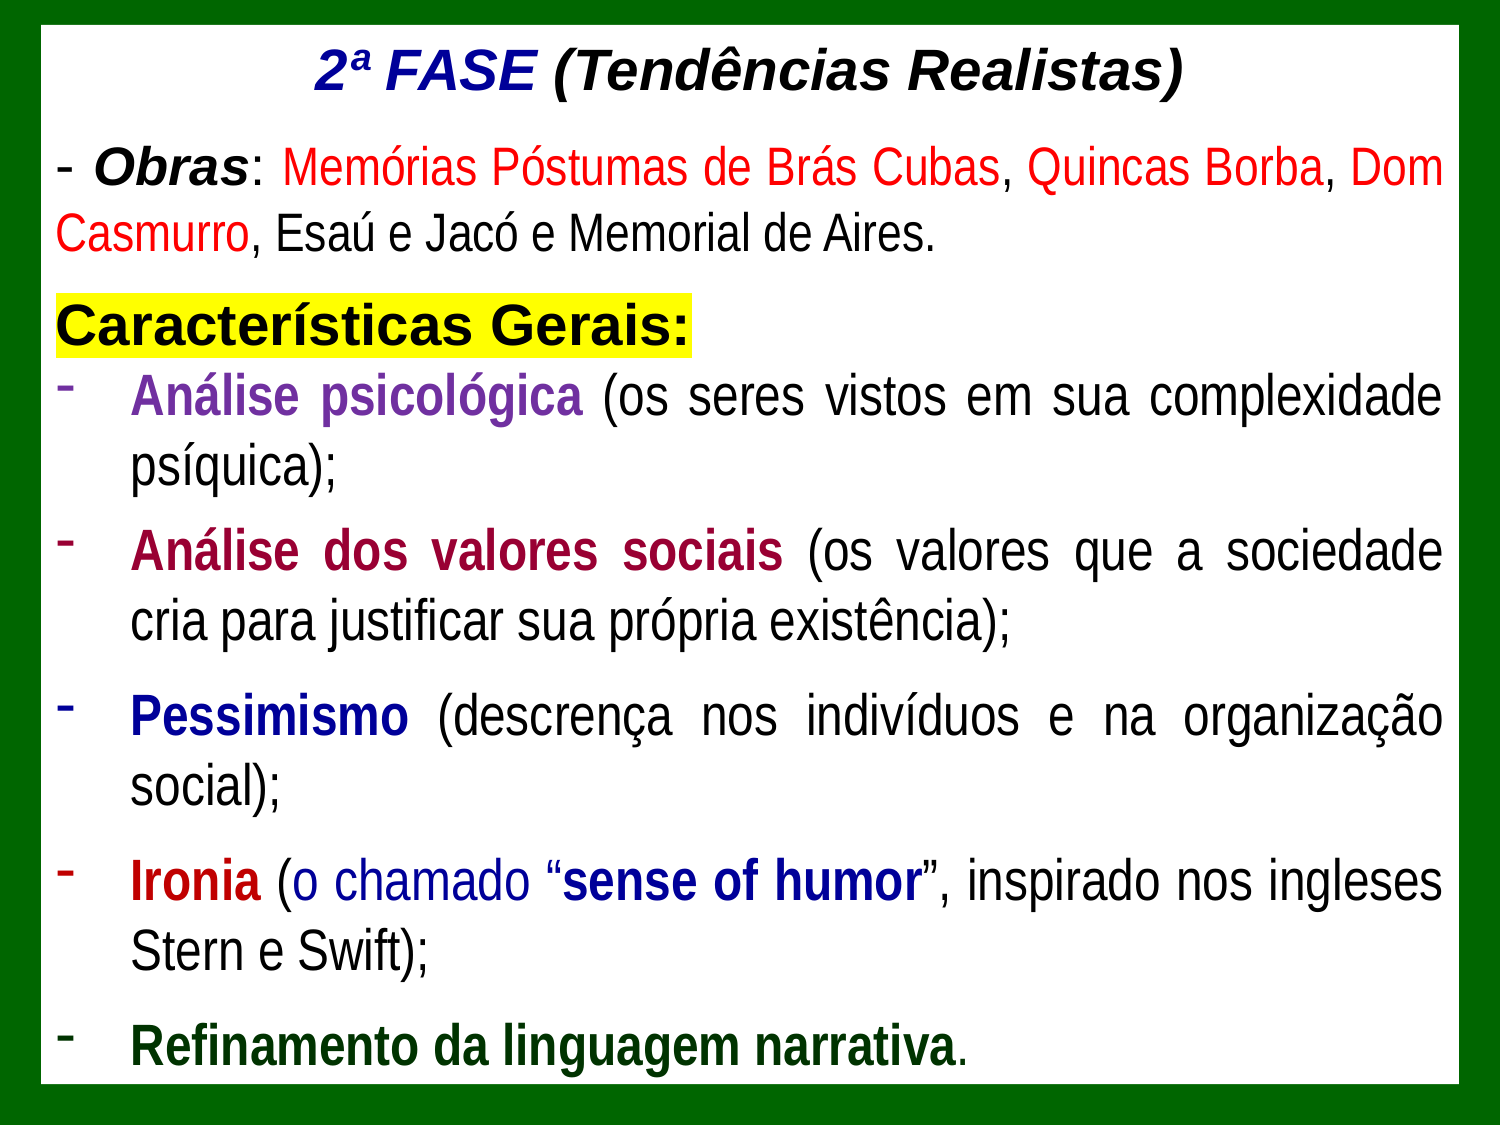

2ª FASE (Tendências Realistas)

- Obras: Memórias Póstumas de Brás Cubas, Quincas Borba, Dom Casmurro, Esaú e Jacó e Memorial de Aires.

Características Gerais:
Análise psicológica (os seres vistos em sua complexidade psíquica);

Análise dos valores sociais (os valores que a sociedade cria para justificar sua própria existência);

Pessimismo (descrença nos indivíduos e na organização social);

Ironia (o chamado “sense of humor”, inspirado nos ingleses Stern e Swift);

Refinamento da linguagem narrativa.